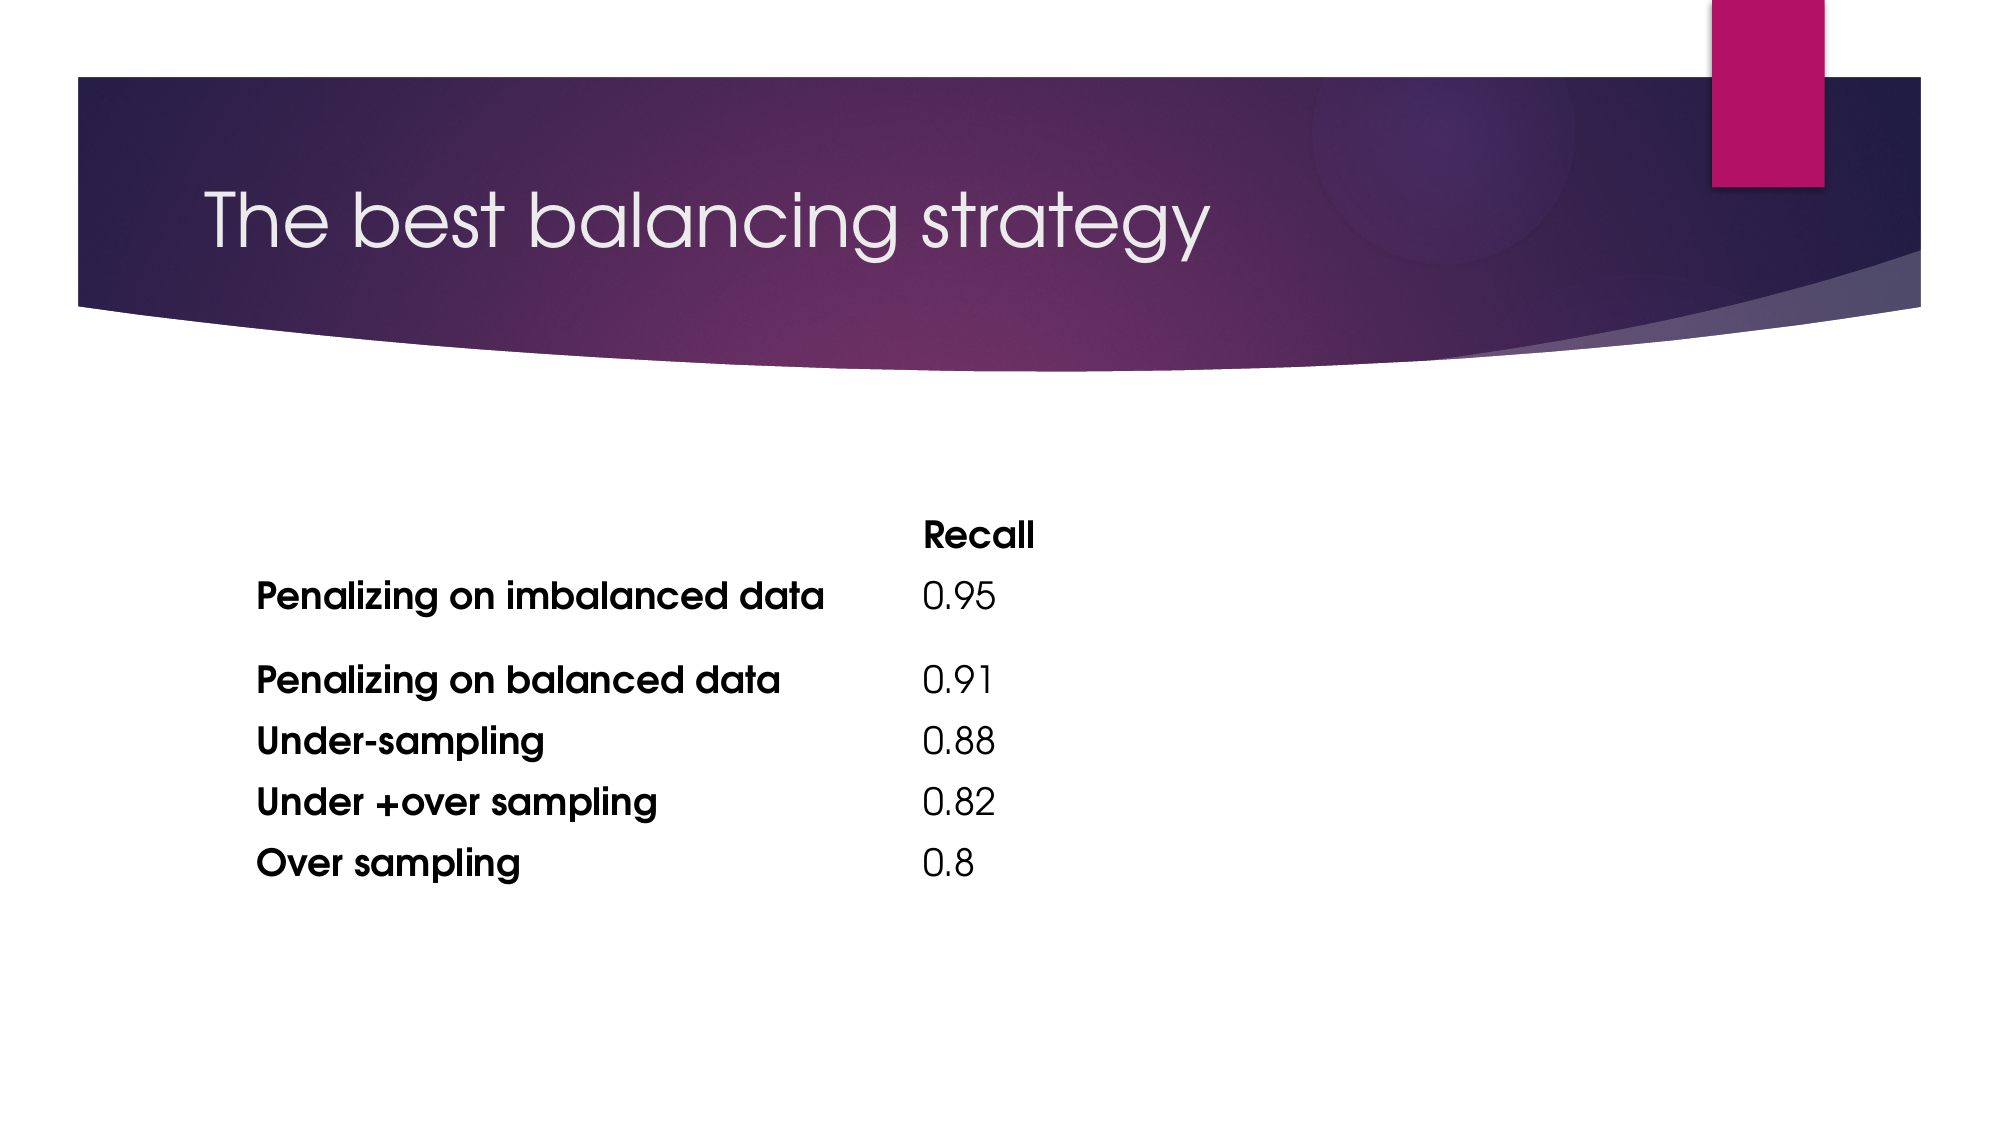

# The best balancing strategy
|  | Recall |
| --- | --- |
| Penalizing on imbalanced data | 0.95 |
| Penalizing on balanced data | 0.91 |
| Under-sampling | 0.88 |
| Under +over sampling | 0.82 |
| Over sampling | 0.8 |